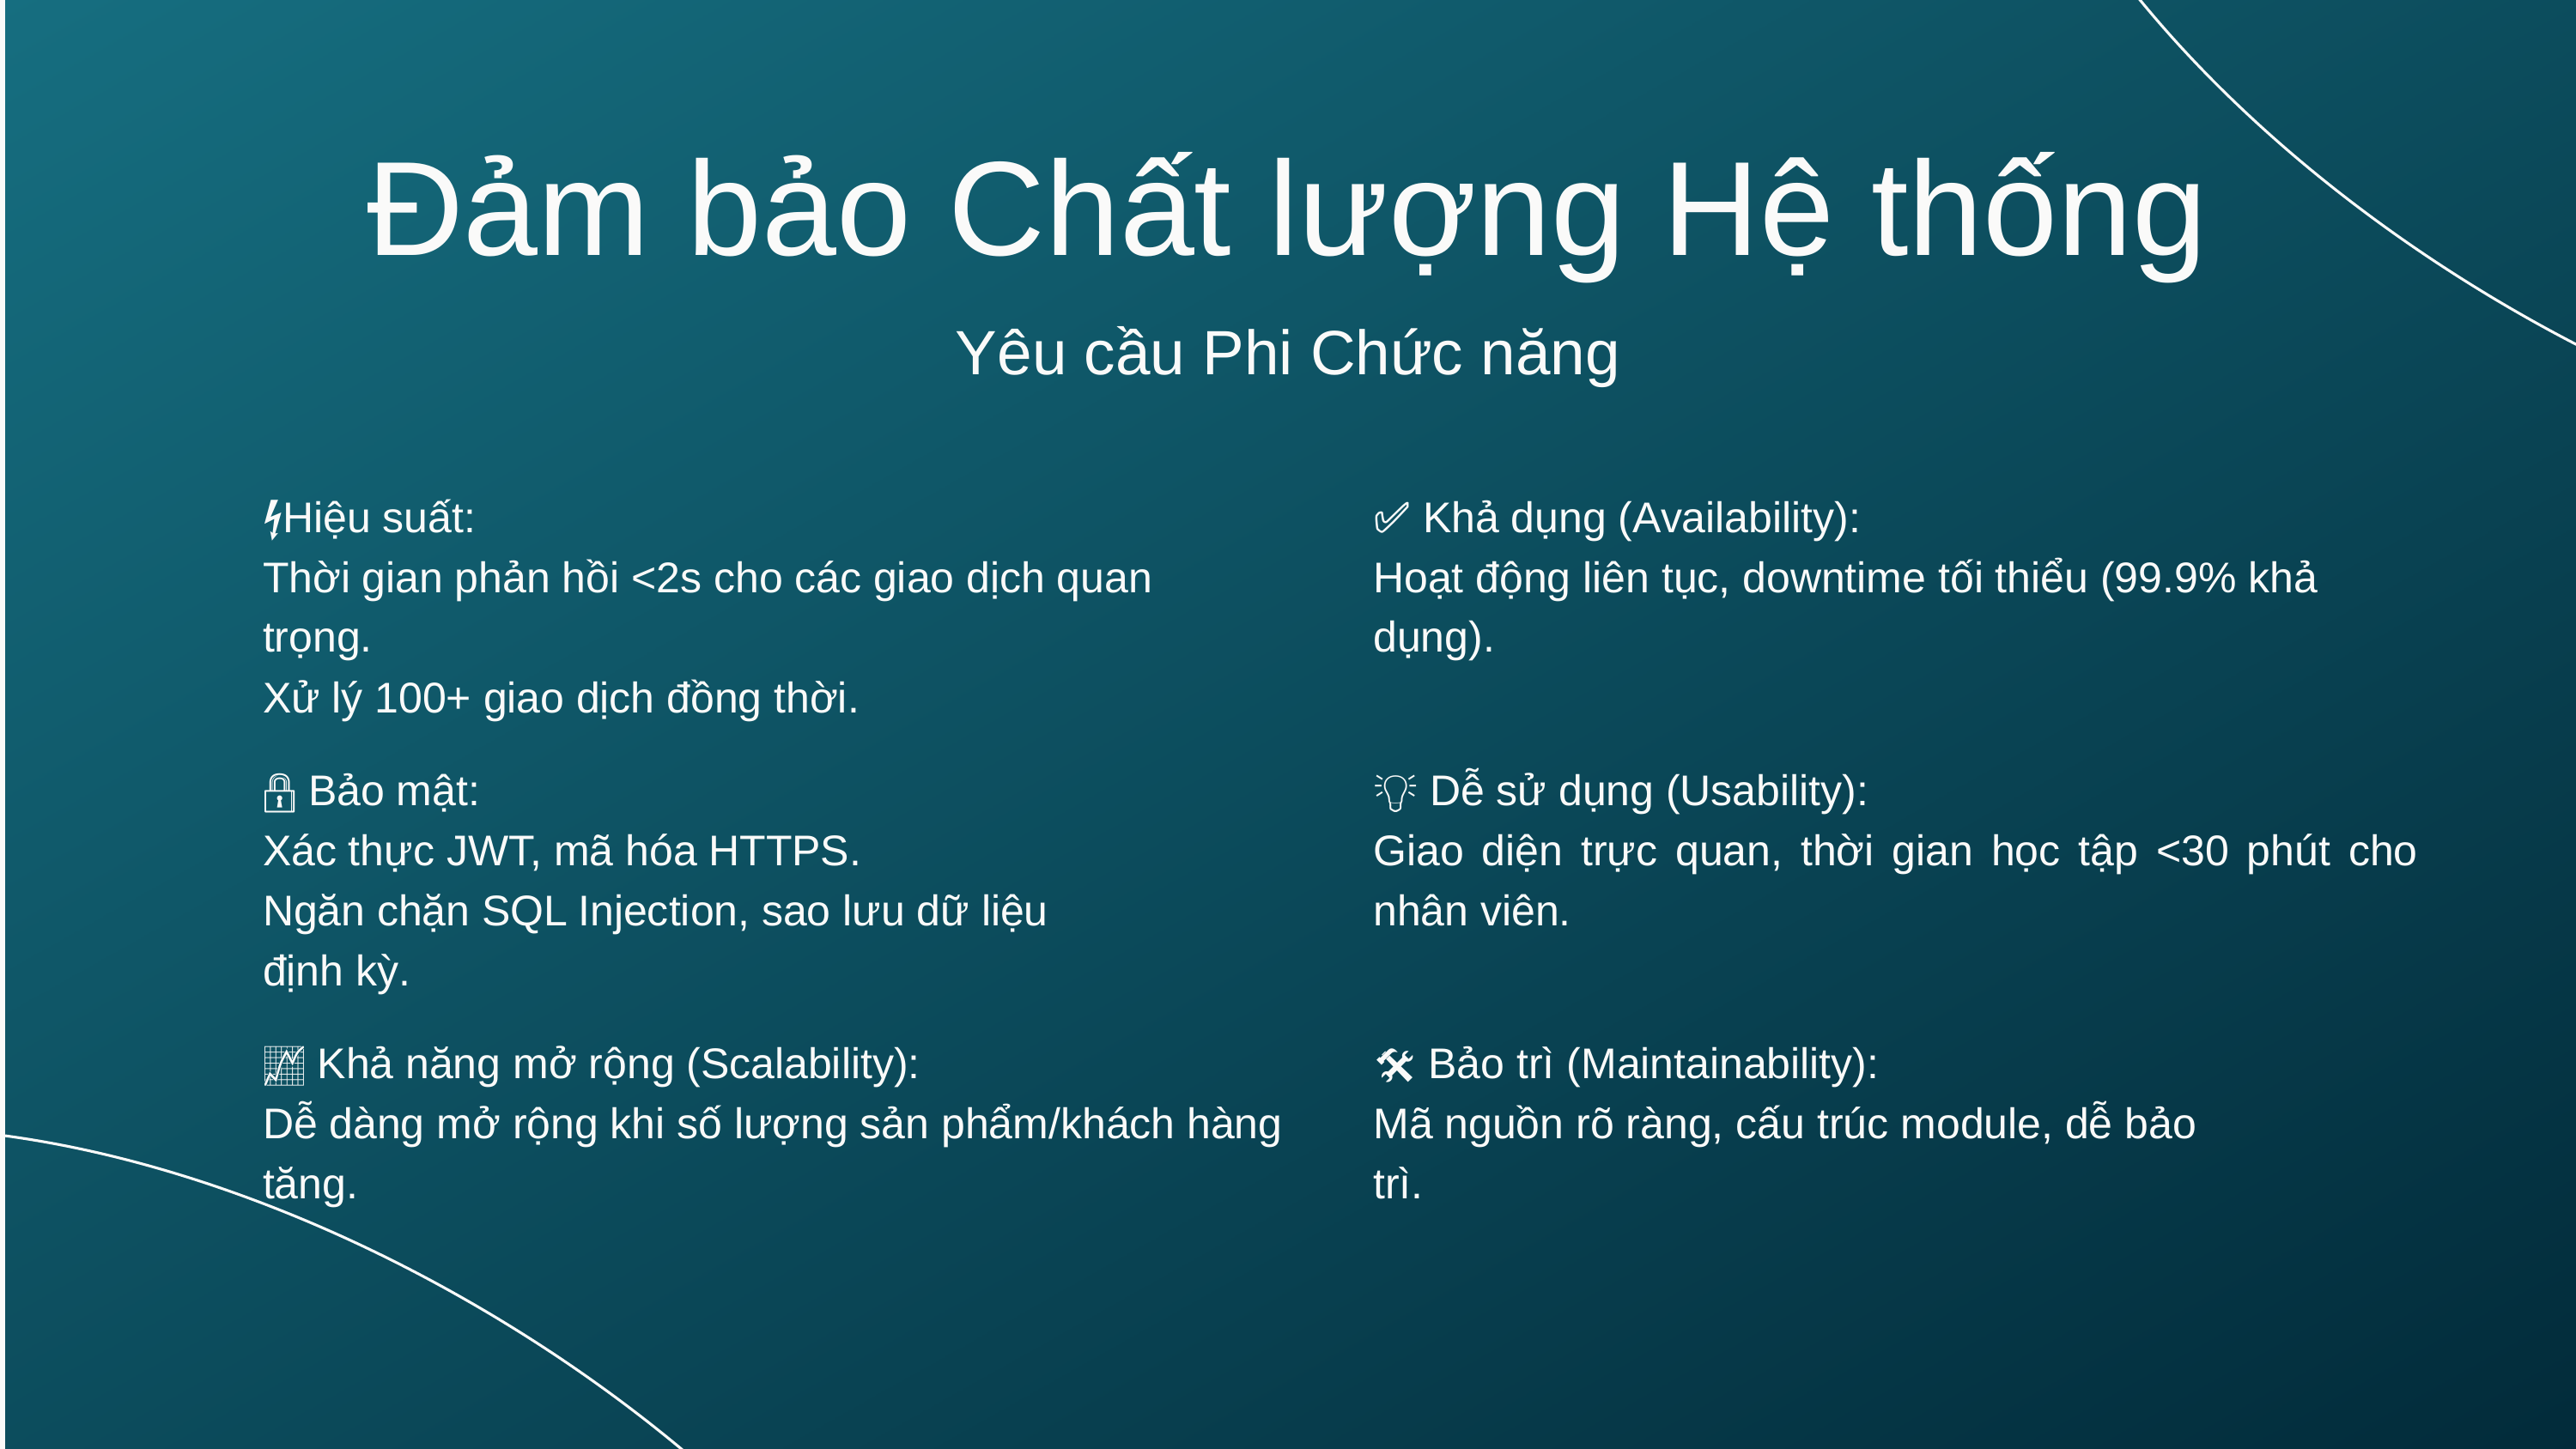

Đảm bảo Chất lượng Hệ thống
Yêu cầu Phi Chức năng
⚡Hiệu suất:
Thời gian phản hồi <2s cho các giao dịch quan trọng.
Xử lý 100+ giao dịch đồng thời.
✅ Khả dụng (Availability):
Hoạt động liên tục, downtime tối thiểu (99.9% khả dụng).
🔒 Bảo mật:
Xác thực JWT, mã hóa HTTPS.
Ngăn chặn SQL Injection, sao lưu dữ liệu định kỳ.
💡 Dễ sử dụng (Usability):
Giao diện trực quan, thời gian học tập <30 phút cho nhân viên.
📈 Khả năng mở rộng (Scalability):
Dễ dàng mở rộng khi số lượng sản phẩm/khách hàng tăng.
🛠️ Bảo trì (Maintainability):
Mã nguồn rõ ràng, cấu trúc module, dễ bảo trì.